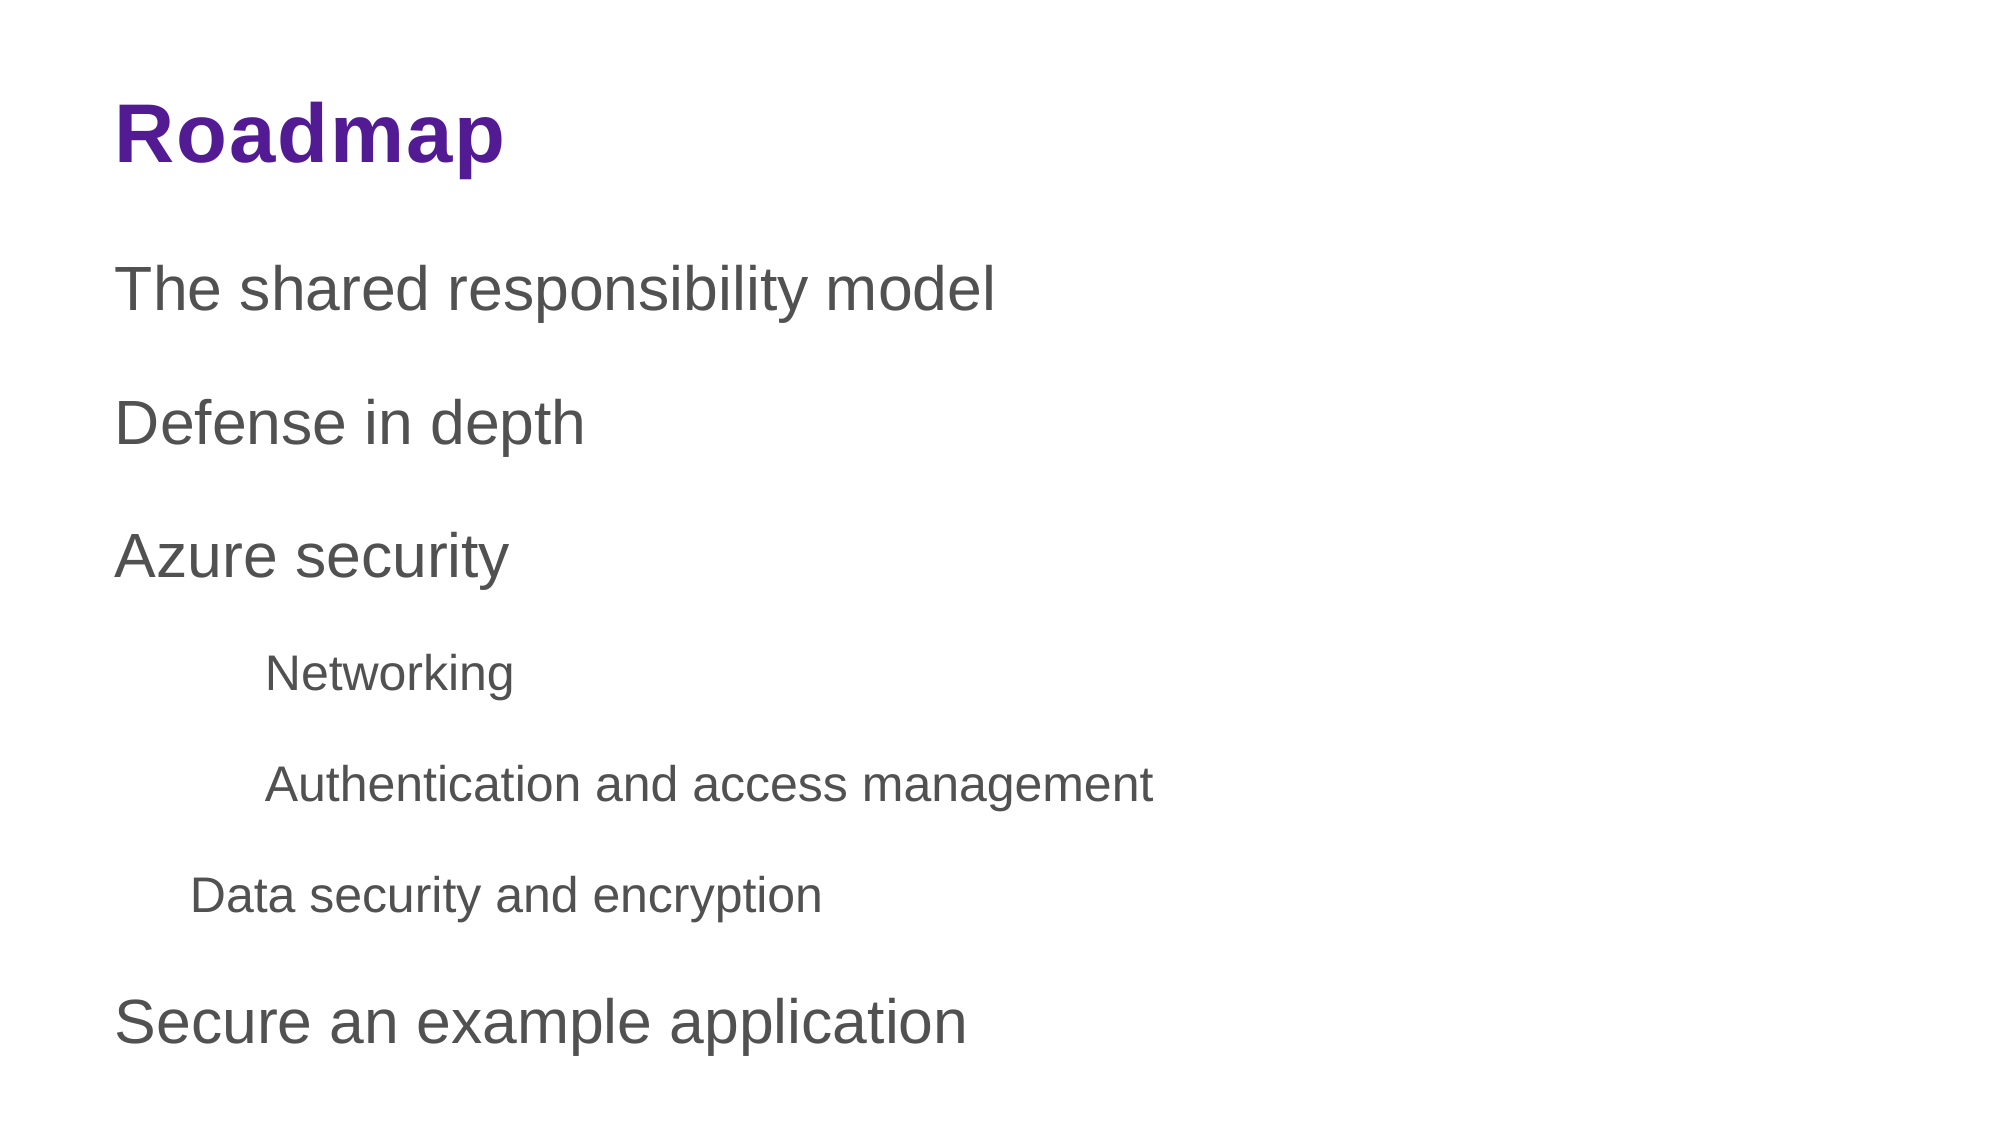

# Roadmap
The shared responsibility model
Defense in depth
Azure security
	Networking
	Authentication and access management
Data security and encryption
Secure an example application